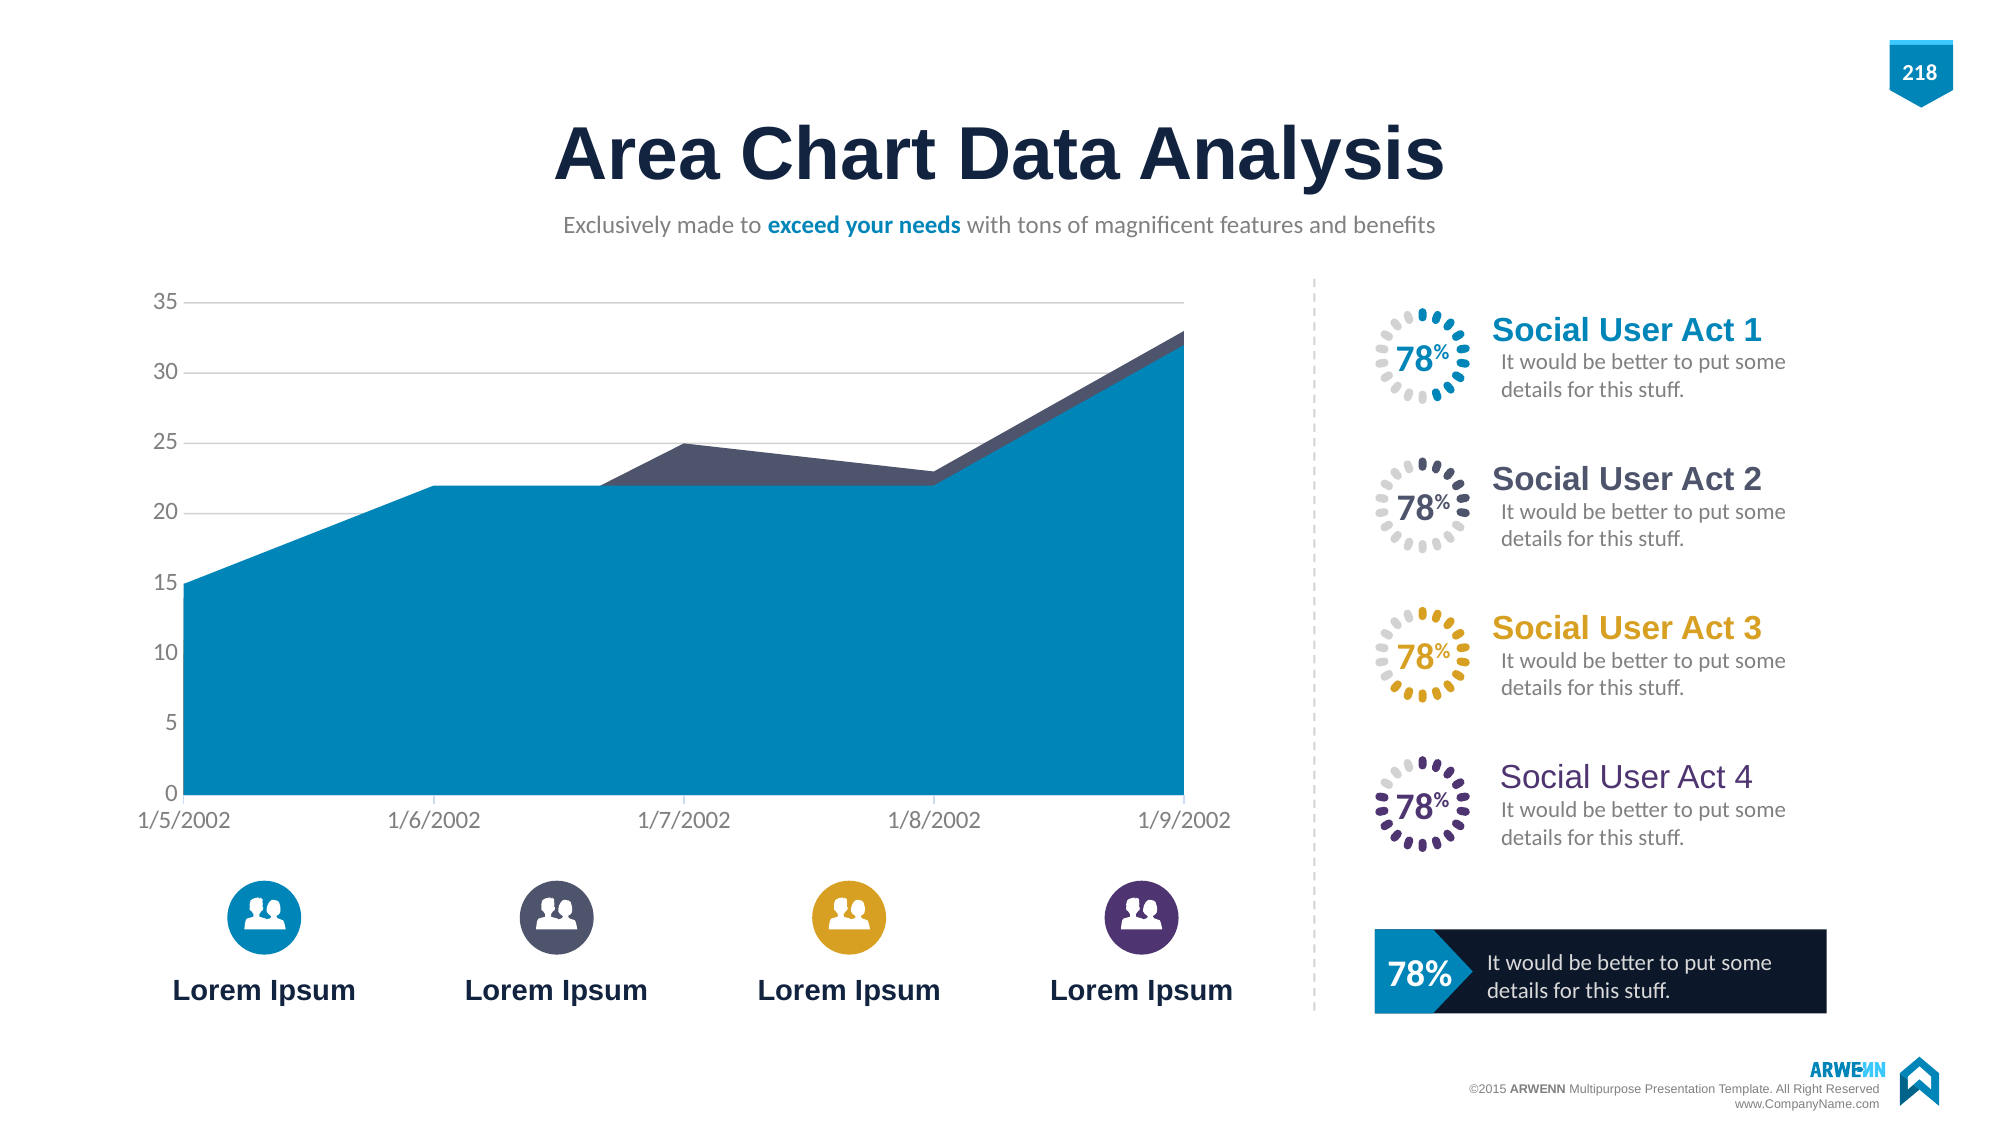

# Area Chart Data Analysis
Exclusively made to exceed your needs with tons of magnificent features and benefits

### Chart

| Category | Series 1 | Series 2 | Series 3 | Series 4 |
|---|---|---|---|---|
| 37261 | 15.0 | 14.0 | 11.0 | 10.0 |
| 37262 | 22.0 | 16.0 | 14.0 | 7.0 |
| 37263 | 22.0 | 25.0 | 21.0 | 12.0 |
| 37264 | 22.0 | 23.0 | 18.0 | 8.0 |
| 37265 | 32.0 | 33.0 | 23.0 | 18.0 |
Social User Act 1
It would be better to put some details for this stuff.

78%
Social User Act 2
It would be better to put some details for this stuff.

78%
Social User Act 3
It would be better to put some details for this stuff.

78%
Social User Act 4
It would be better to put some details for this stuff.

78%

It would be better to put some details for this stuff.
78%
Lorem Ipsum
Lorem Ipsum
Lorem Ipsum
Lorem Ipsum